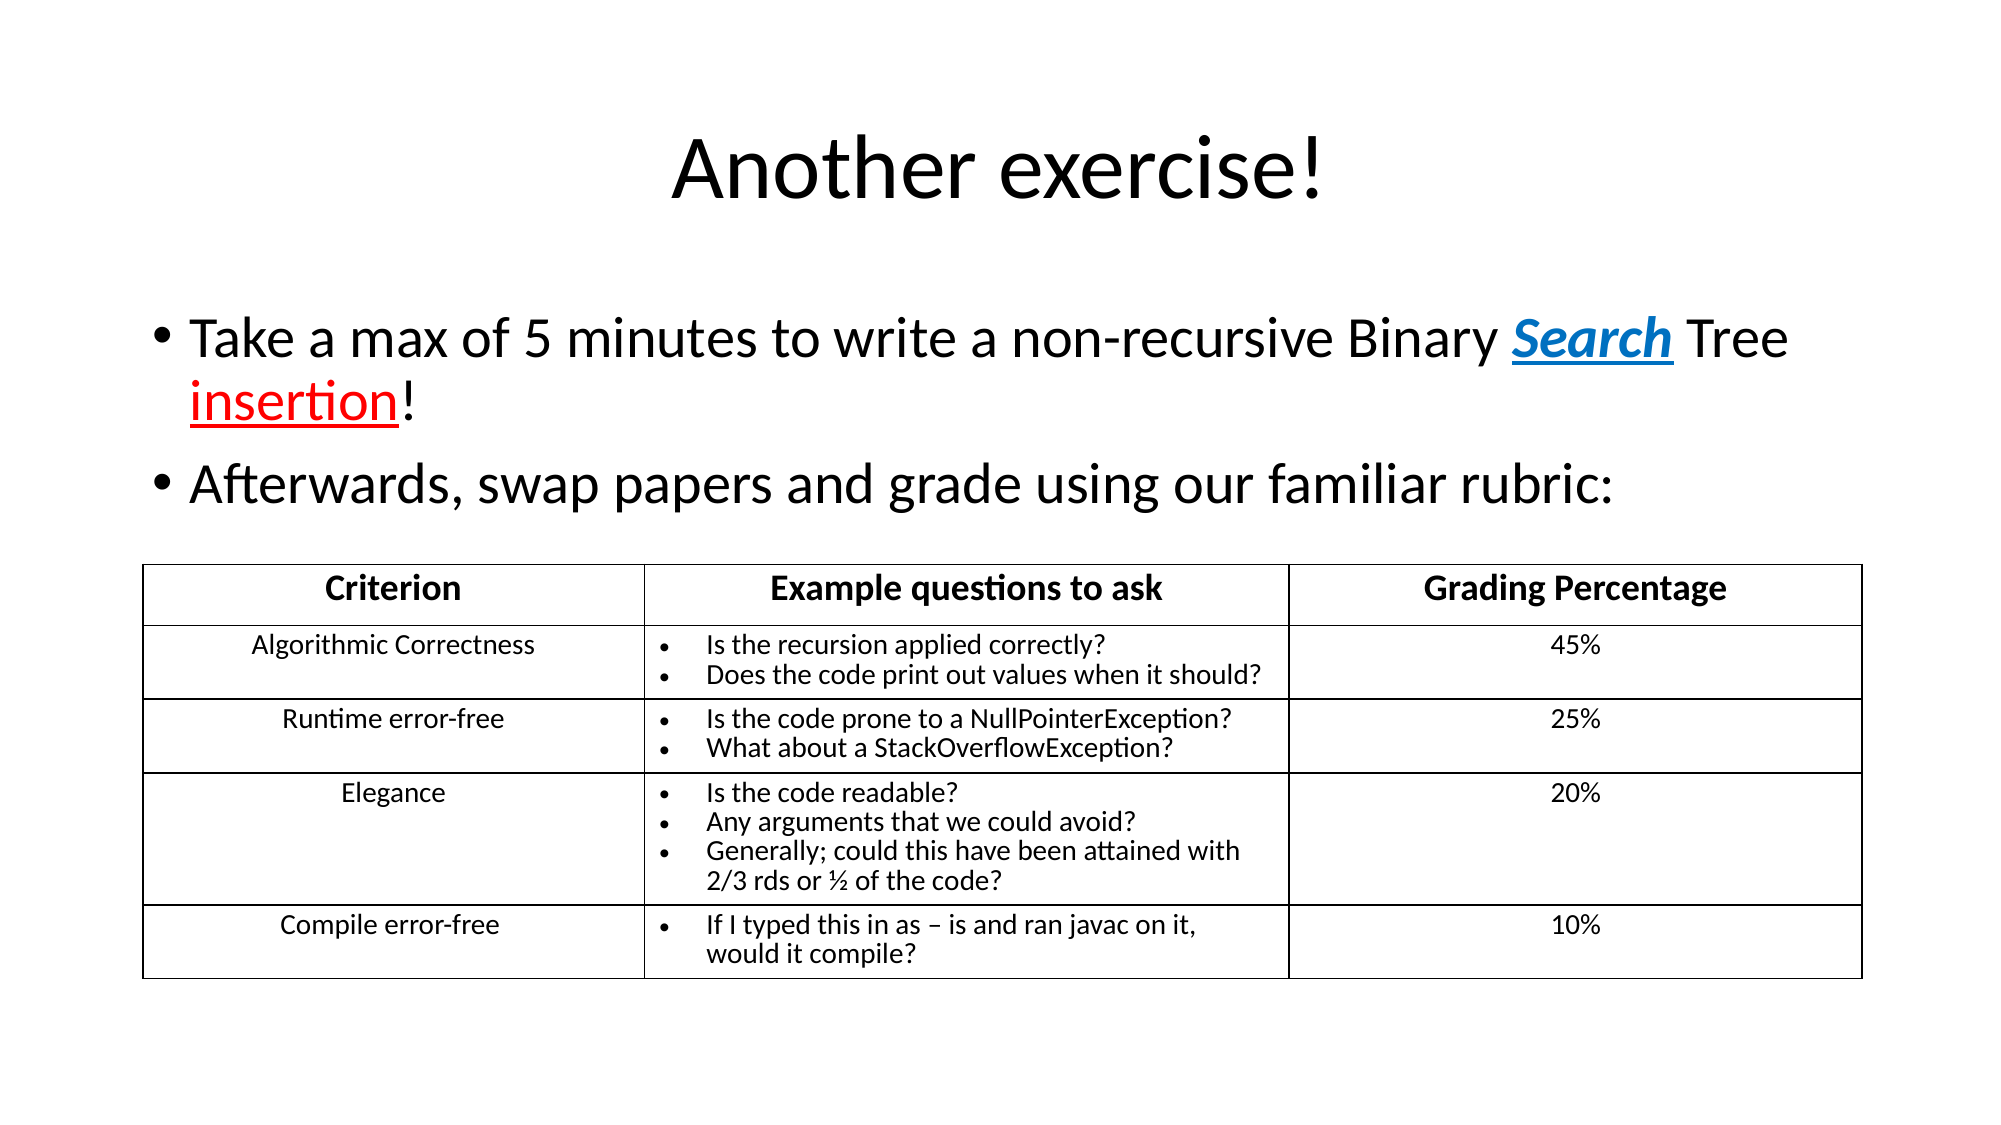

# Another exercise!
Take a max of 5 minutes to write a non-recursive Binary Search Tree insertion!
Afterwards, swap papers and grade using our familiar rubric:
| Criterion | Example questions to ask | Grading Percentage |
| --- | --- | --- |
| Algorithmic Correctness | Is the recursion applied correctly? Does the code print out values when it should? | 45% |
| Runtime error-free | Is the code prone to a NullPointerException? What about a StackOverflowException? | 25% |
| Elegance | Is the code readable? Any arguments that we could avoid? Generally; could this have been attained with 2/3 rds or ½ of the code? | 20% |
| Compile error-free | If I typed this in as – is and ran javac on it, would it compile? | 10% |